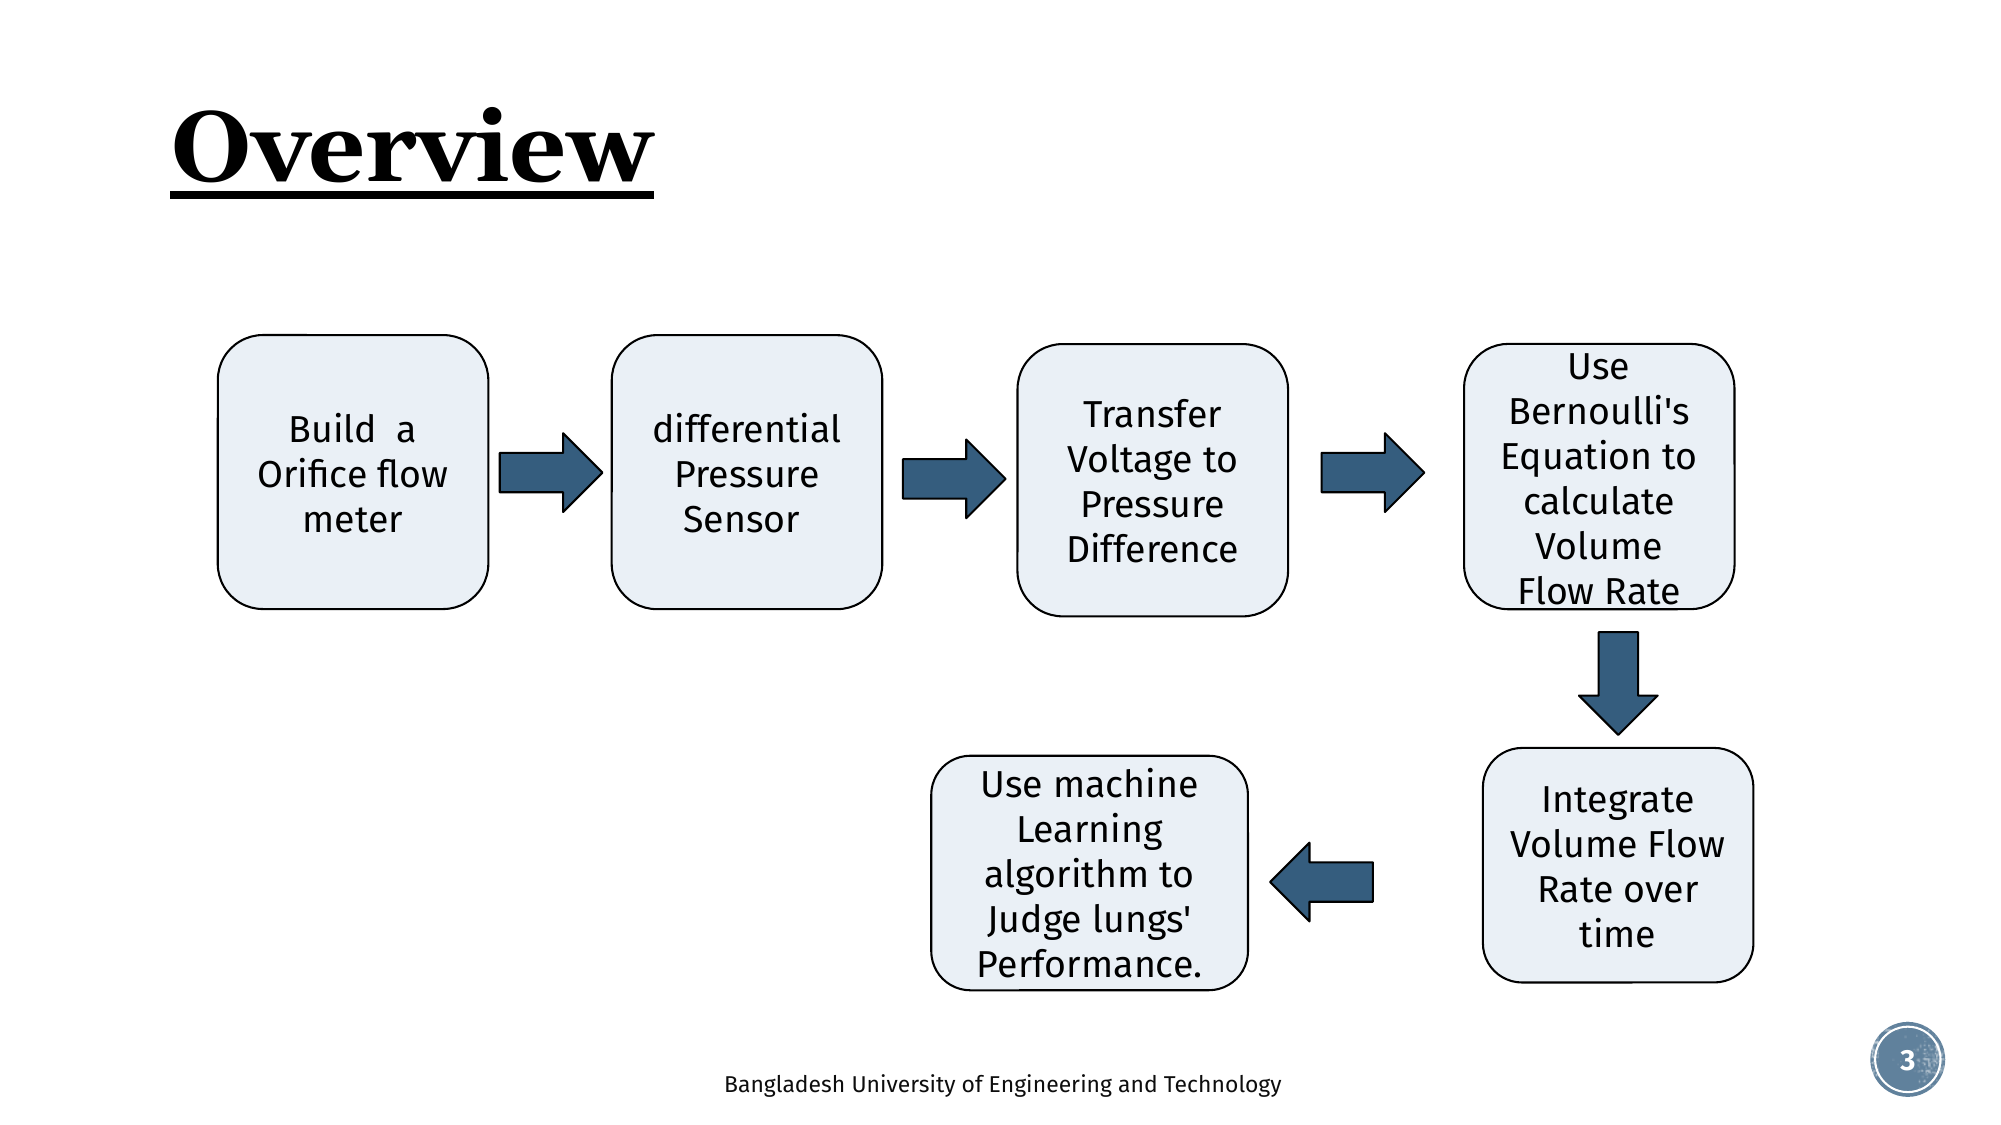

# Overview
Build  a Orifice flow meter
differential Pressure Sensor
Use Bernoulli's Equation to calculate Volume Flow Rate
Transfer Voltage to Pressure Difference

Integrate Volume Flow Rate over time
Use machine Learning algorithm to Judge lungs' Performance.

3
Bangladesh University of Engineering and Technology